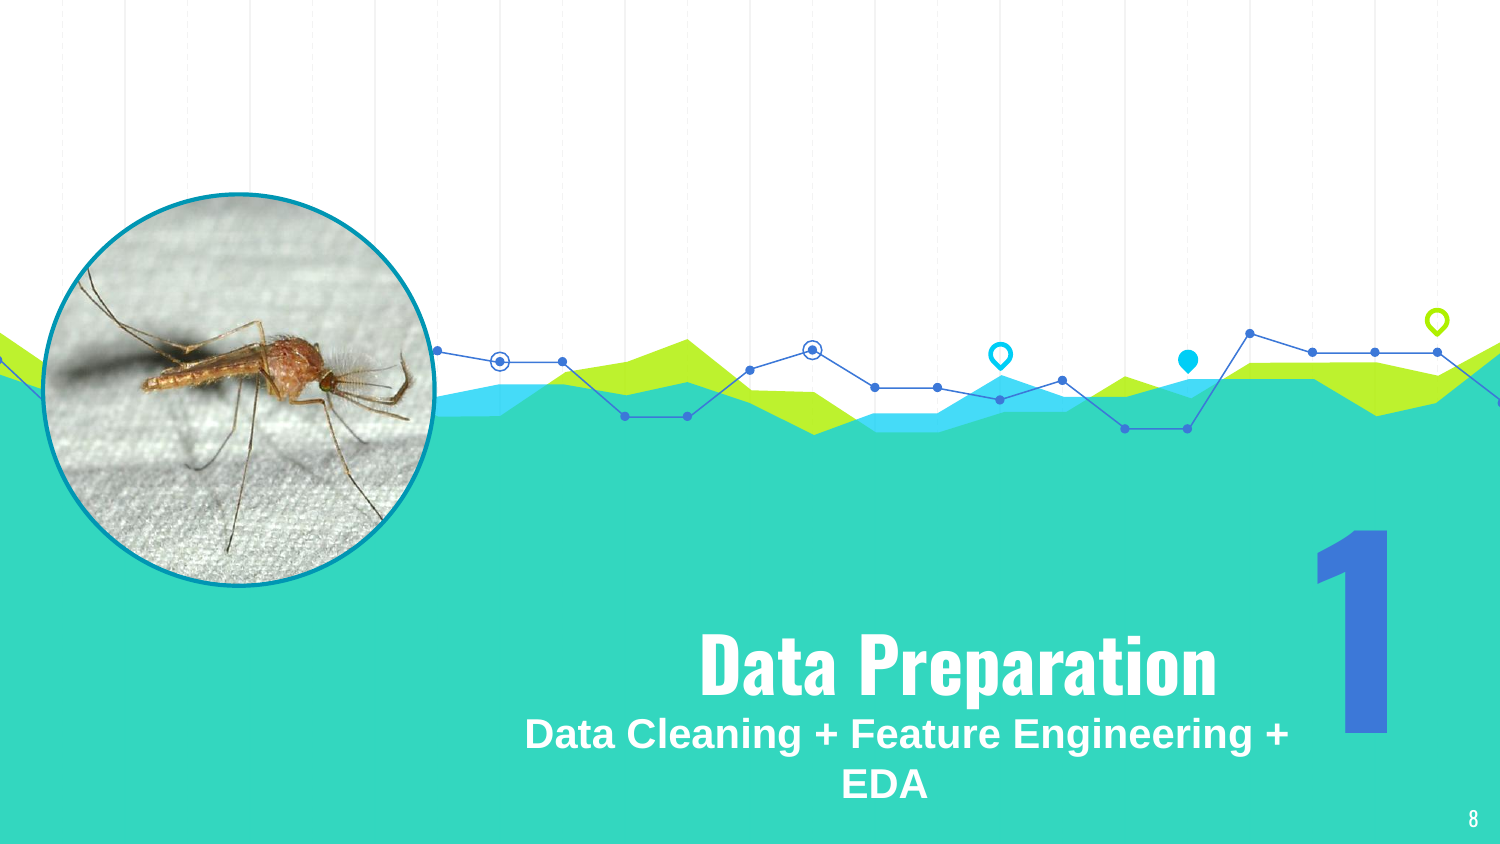

# Data Preparation
1
Data Cleaning + Feature Engineering + EDA
8